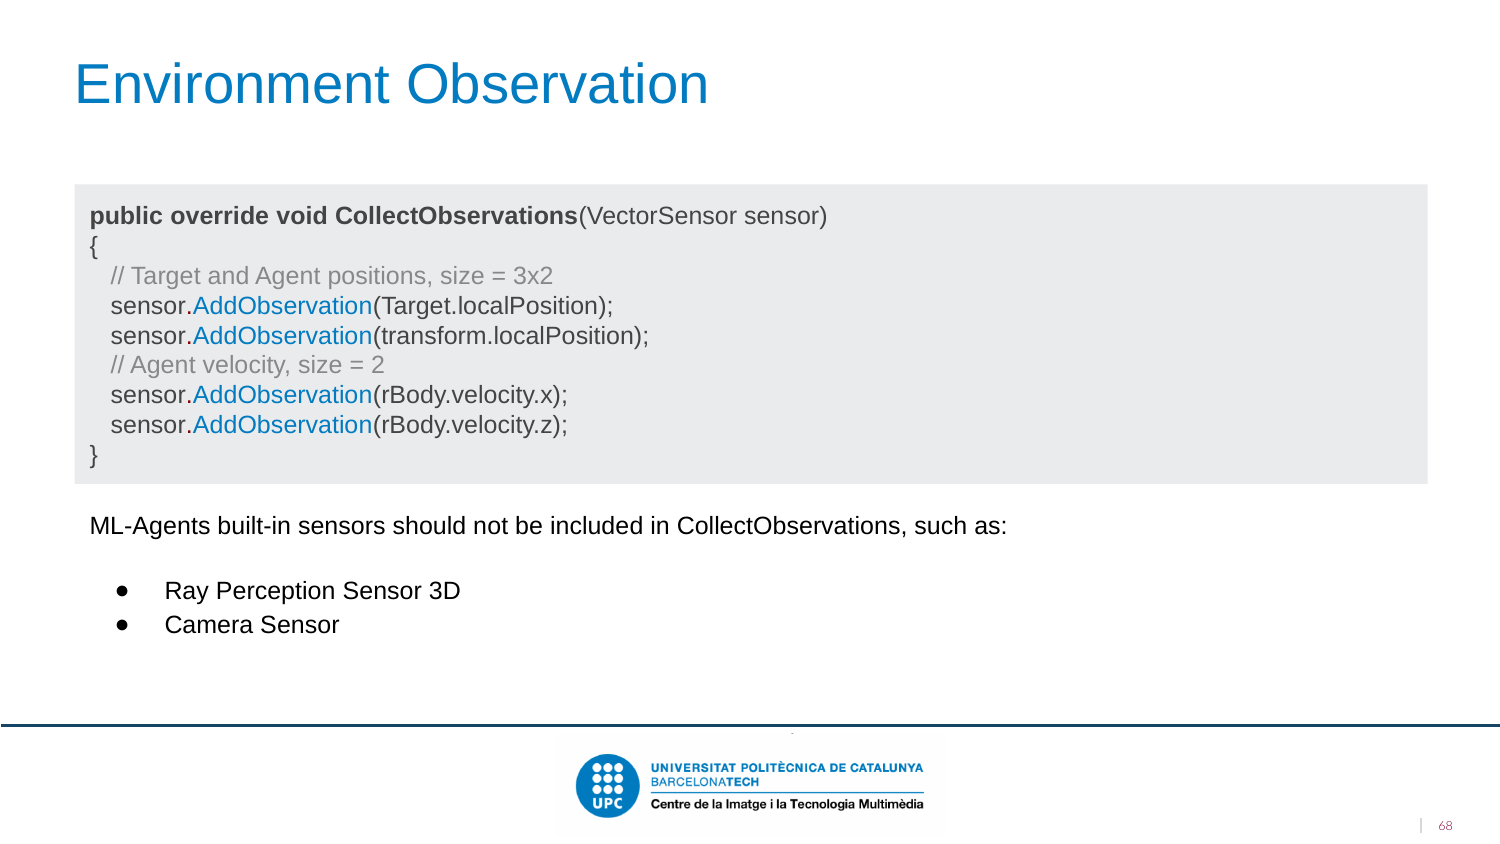

Environment Observation
public override void CollectObservations(VectorSensor sensor)
{
   // Target and Agent positions, size = 3x2
   sensor.AddObservation(Target.localPosition);
   sensor.AddObservation(transform.localPosition);
   // Agent velocity, size = 2
   sensor.AddObservation(rBody.velocity.x);
   sensor.AddObservation(rBody.velocity.z);
}

ML-Agents built-in sensors should not be included in CollectObservations, such as:

Ray Perception Sensor 3D
Camera Sensor